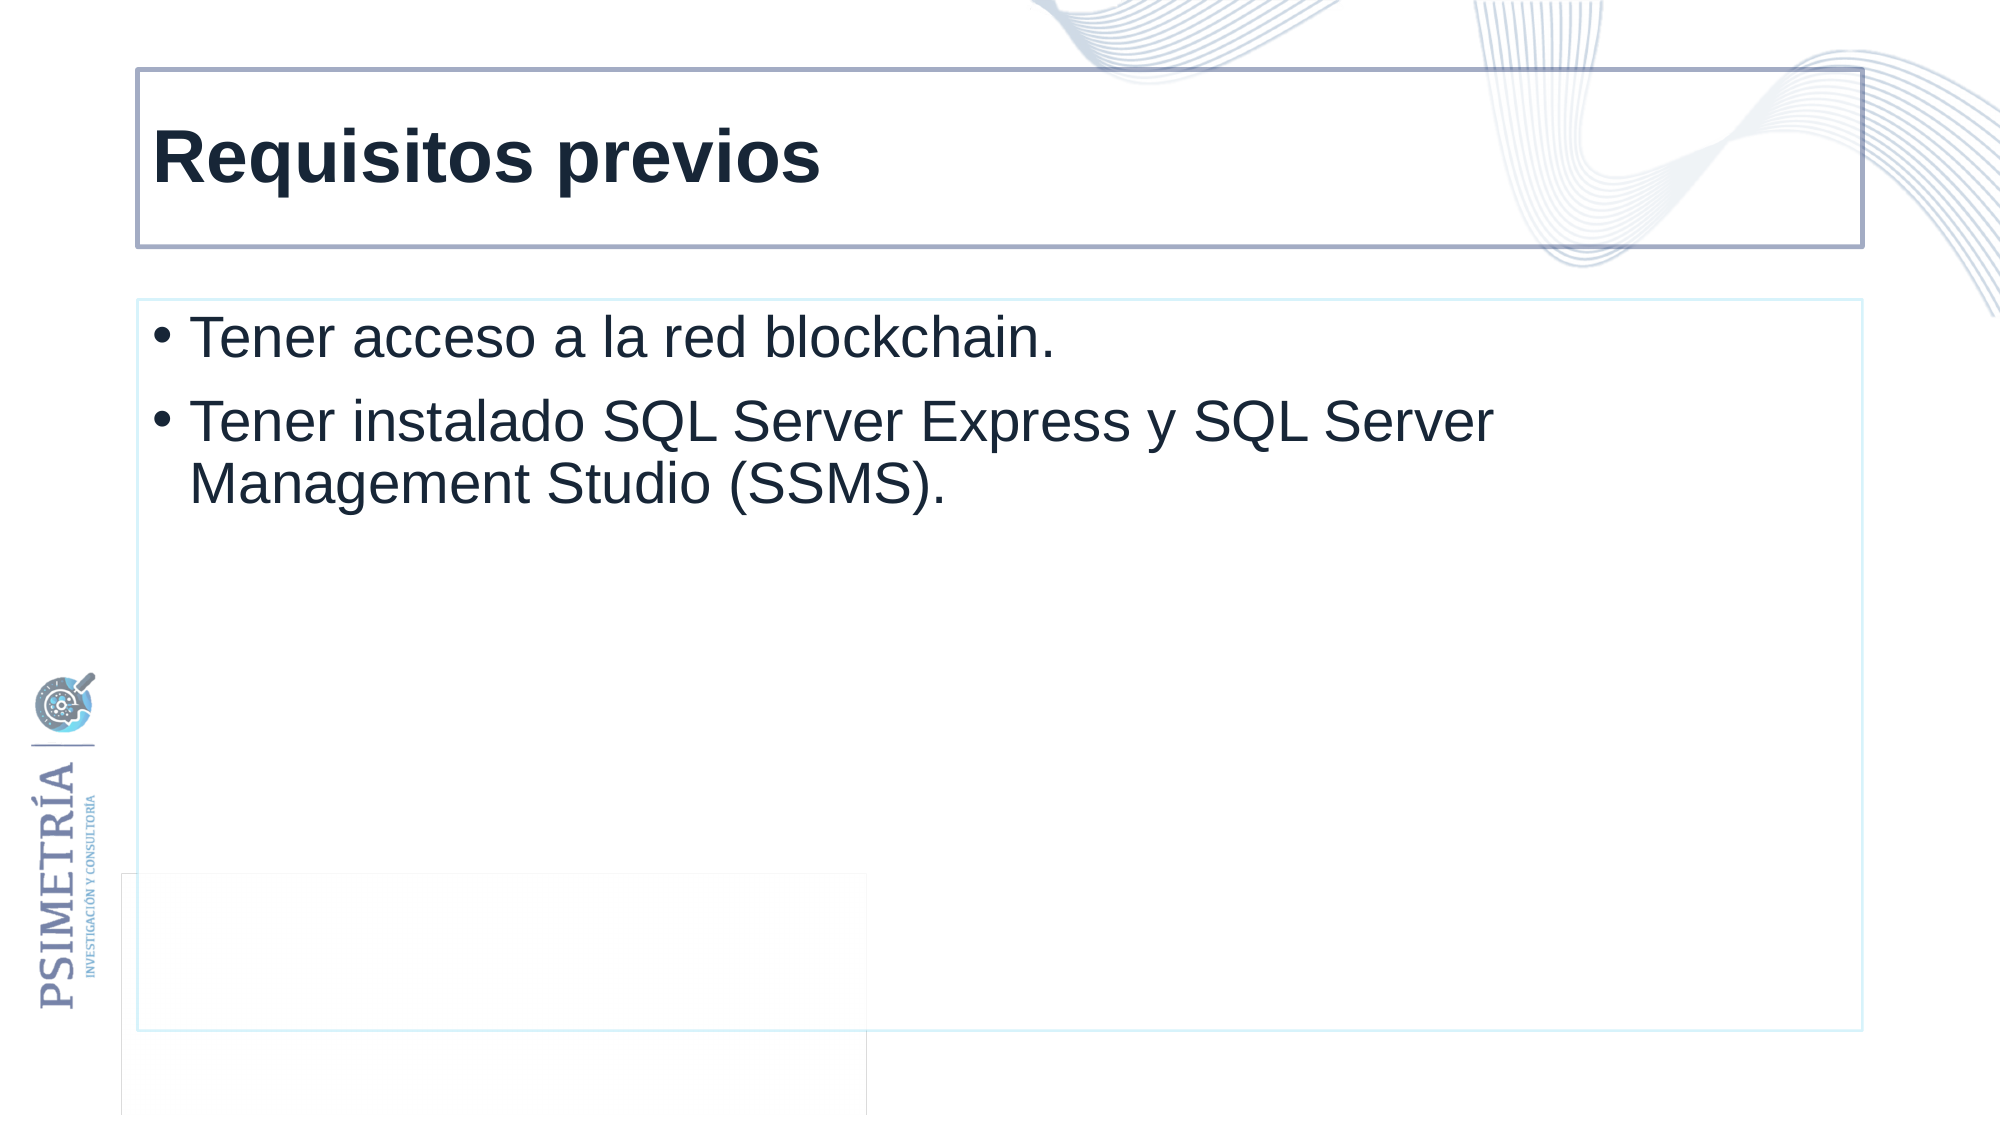

# Requisitos previos
Tener acceso a la red blockchain.
Tener instalado SQL Server Express y SQL Server Management Studio (SSMS).